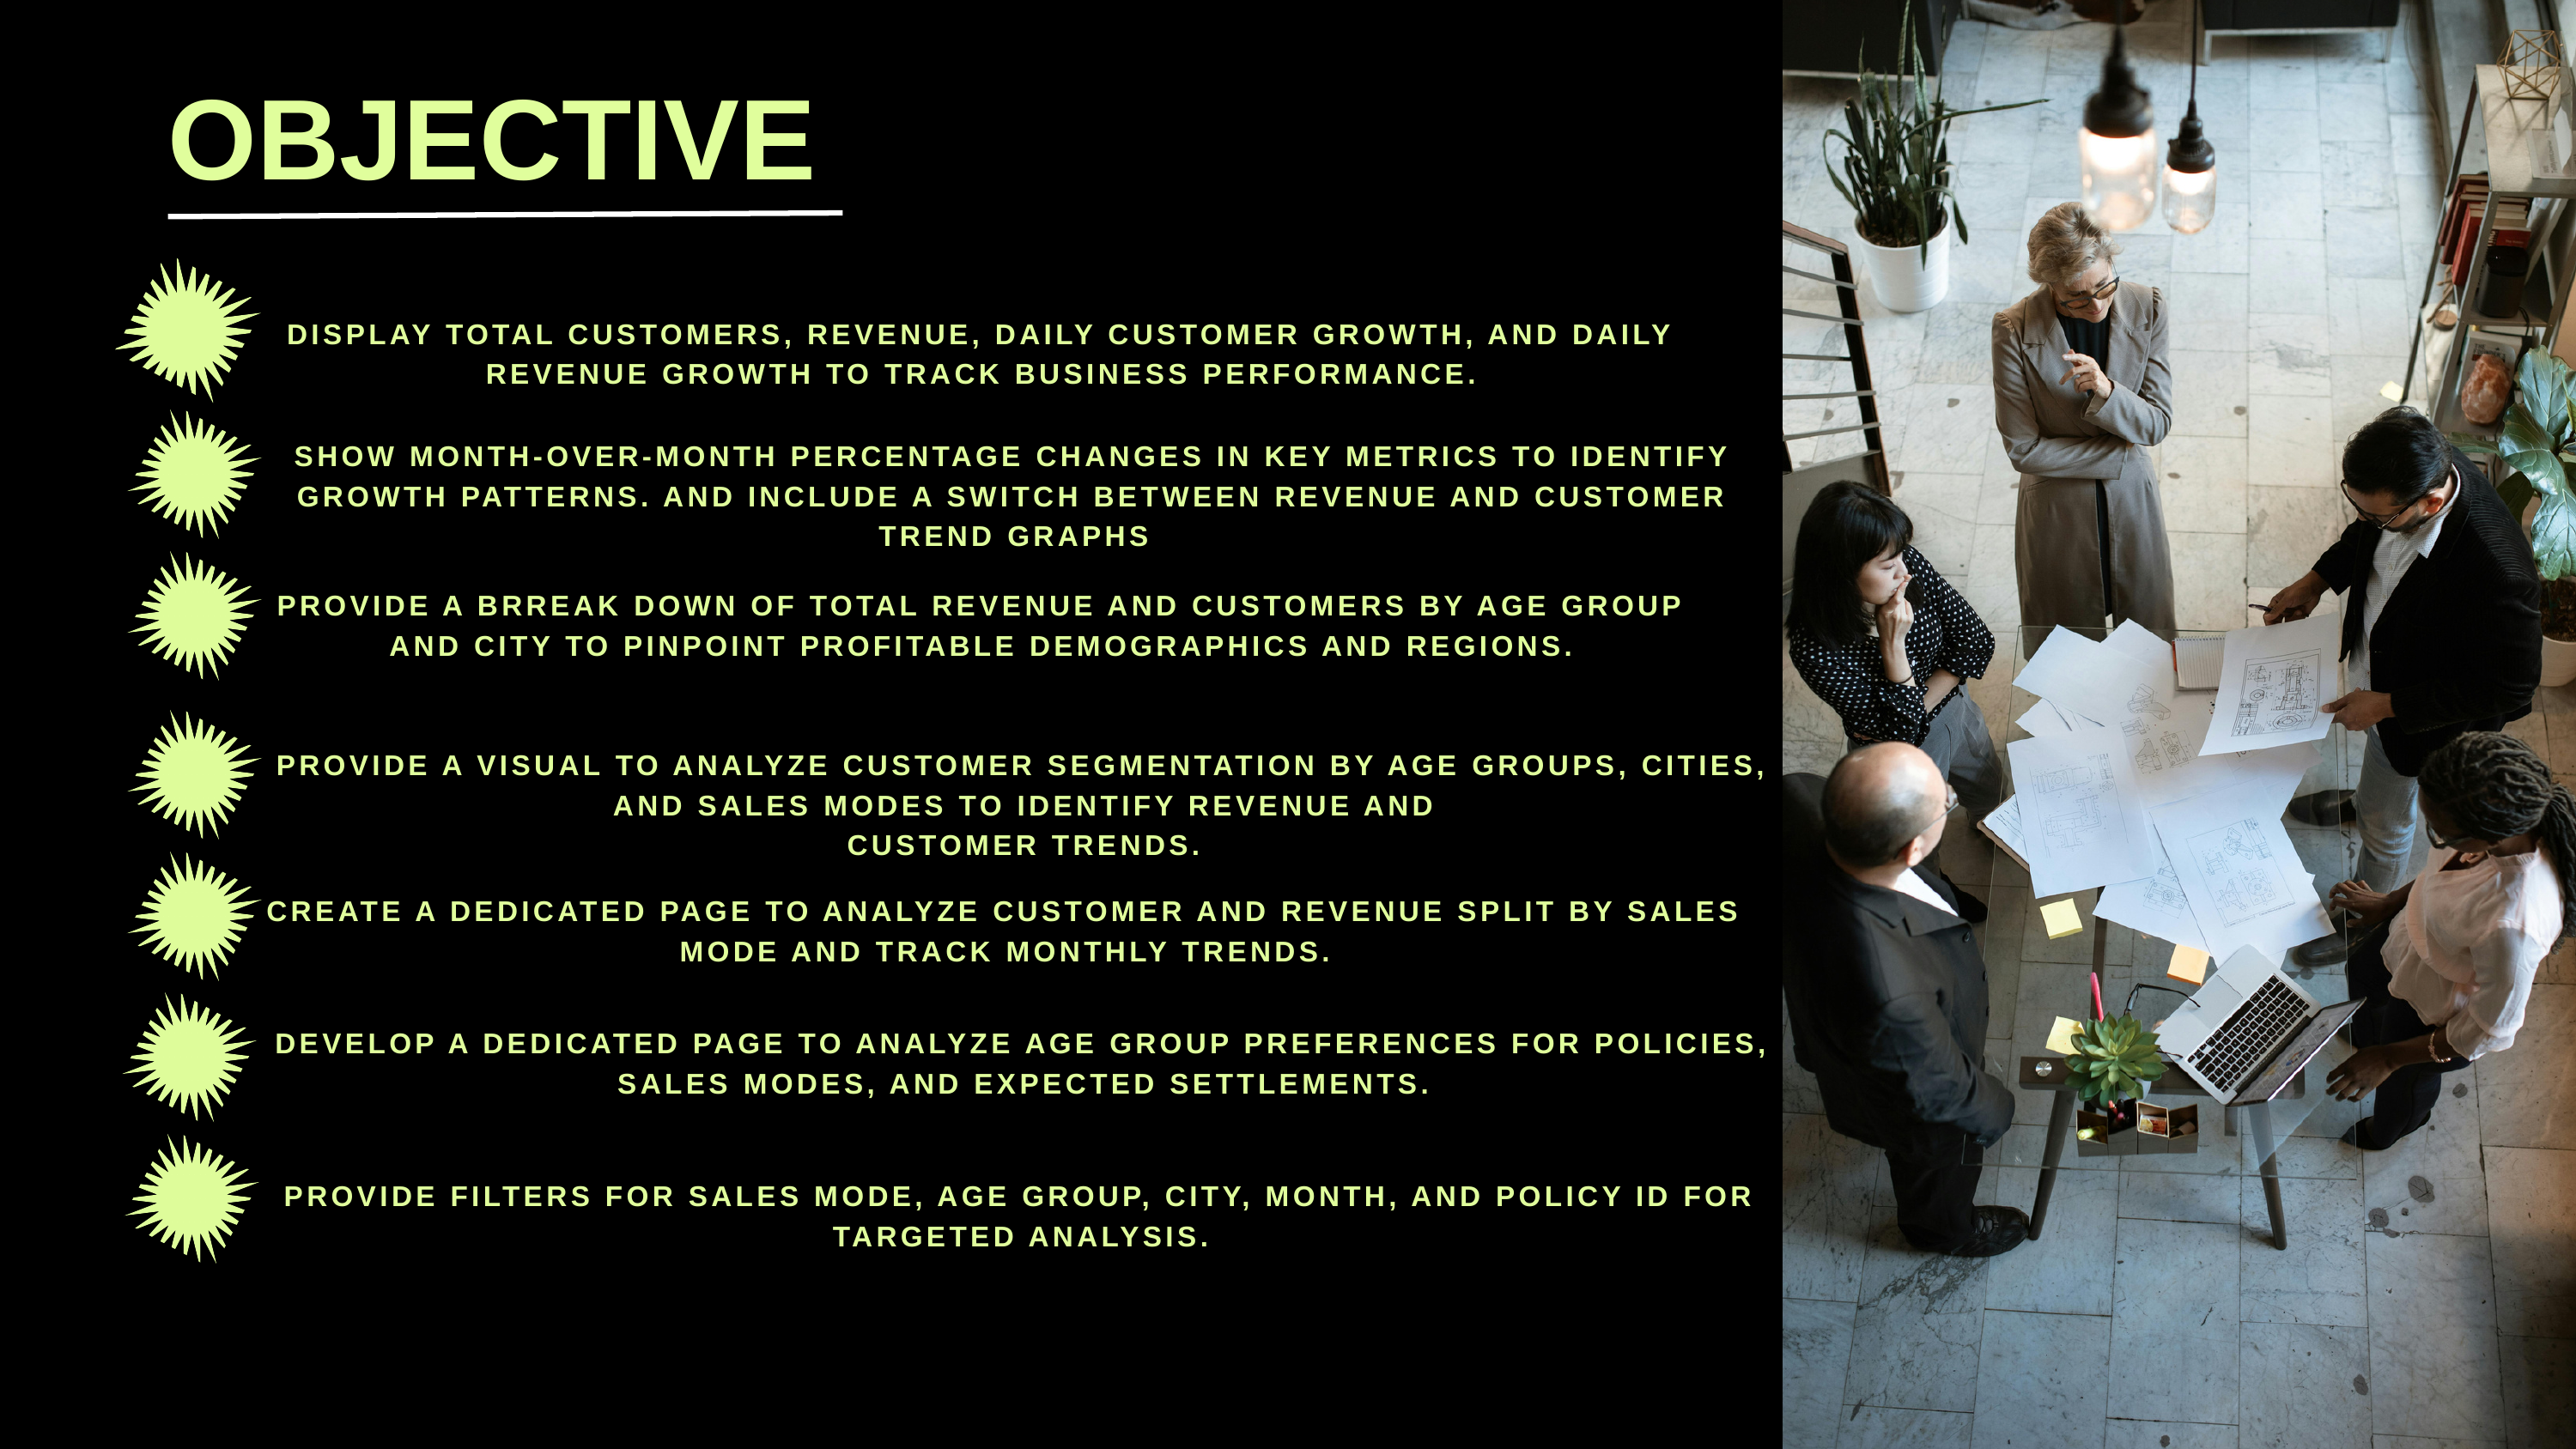

OBJECTIVE

DISPLAY TOTAL CUSTOMERS, REVENUE, DAILY CUSTOMER GROWTH, AND DAILY REVENUE GROWTH TO TRACK BUSINESS PERFORMANCE.

SHOW MONTH-OVER-MONTH PERCENTAGE CHANGES IN KEY METRICS TO IDENTIFY GROWTH PATTERNS. AND INCLUDE A SWITCH BETWEEN REVENUE AND CUSTOMER TREND GRAPHS

PROVIDE A BRREAK DOWN OF TOTAL REVENUE AND CUSTOMERS BY AGE GROUP AND CITY TO PINPOINT PROFITABLE DEMOGRAPHICS AND REGIONS.

PROVIDE A VISUAL TO ANALYZE CUSTOMER SEGMENTATION BY AGE GROUPS, CITIES, AND SALES MODES TO IDENTIFY REVENUE AND
CUSTOMER TRENDS.

CREATE A DEDICATED PAGE TO ANALYZE CUSTOMER AND REVENUE SPLIT BY SALES MODE AND TRACK MONTHLY TRENDS.

DEVELOP A DEDICATED PAGE TO ANALYZE AGE GROUP PREFERENCES FOR POLICIES, SALES MODES, AND EXPECTED SETTLEMENTS.

PROVIDE FILTERS FOR SALES MODE, AGE GROUP, CITY, MONTH, AND POLICY ID FOR TARGETED ANALYSIS.